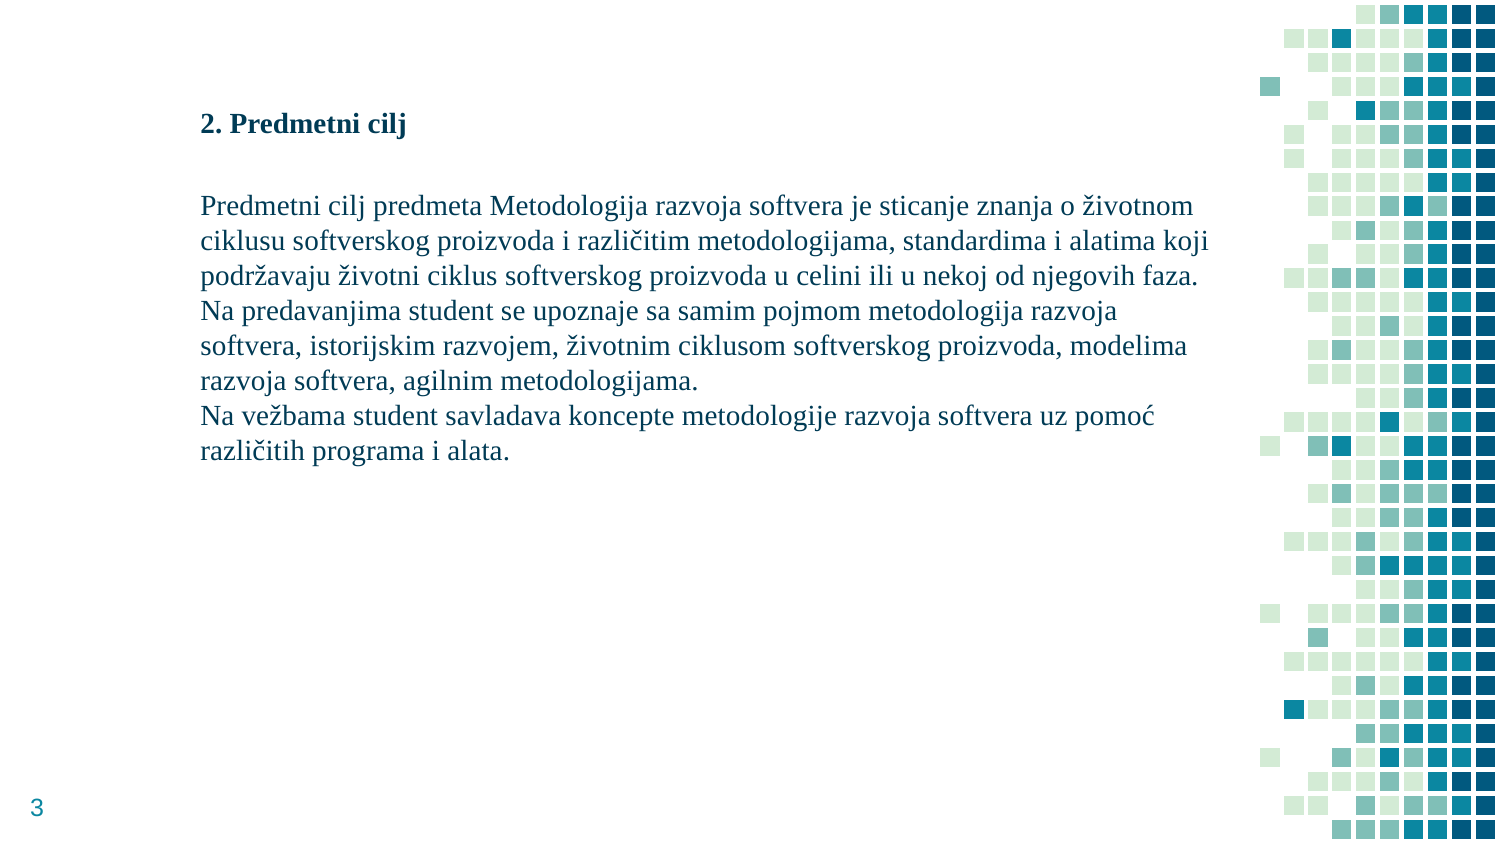

2. Predmetni cilj

Predmetni cilj predmeta Metodologija razvoja softvera je sticanje znanja o životnom ciklusu softverskog proizvoda i različitim metodologijama, standardima i alatima koji podržavaju životni ciklus softverskog proizvoda u celini ili u nekoj od njegovih faza.
Na predavanjima student se upoznaje sa samim pojmom metodologija razvoja softvera, istorijskim razvojem, životnim ciklusom softverskog proizvoda, modelima razvoja softvera, agilnim metodologijama.
Na vežbama student savladava koncepte metodologije razvoja softvera uz pomoć različitih programa i alata.

3